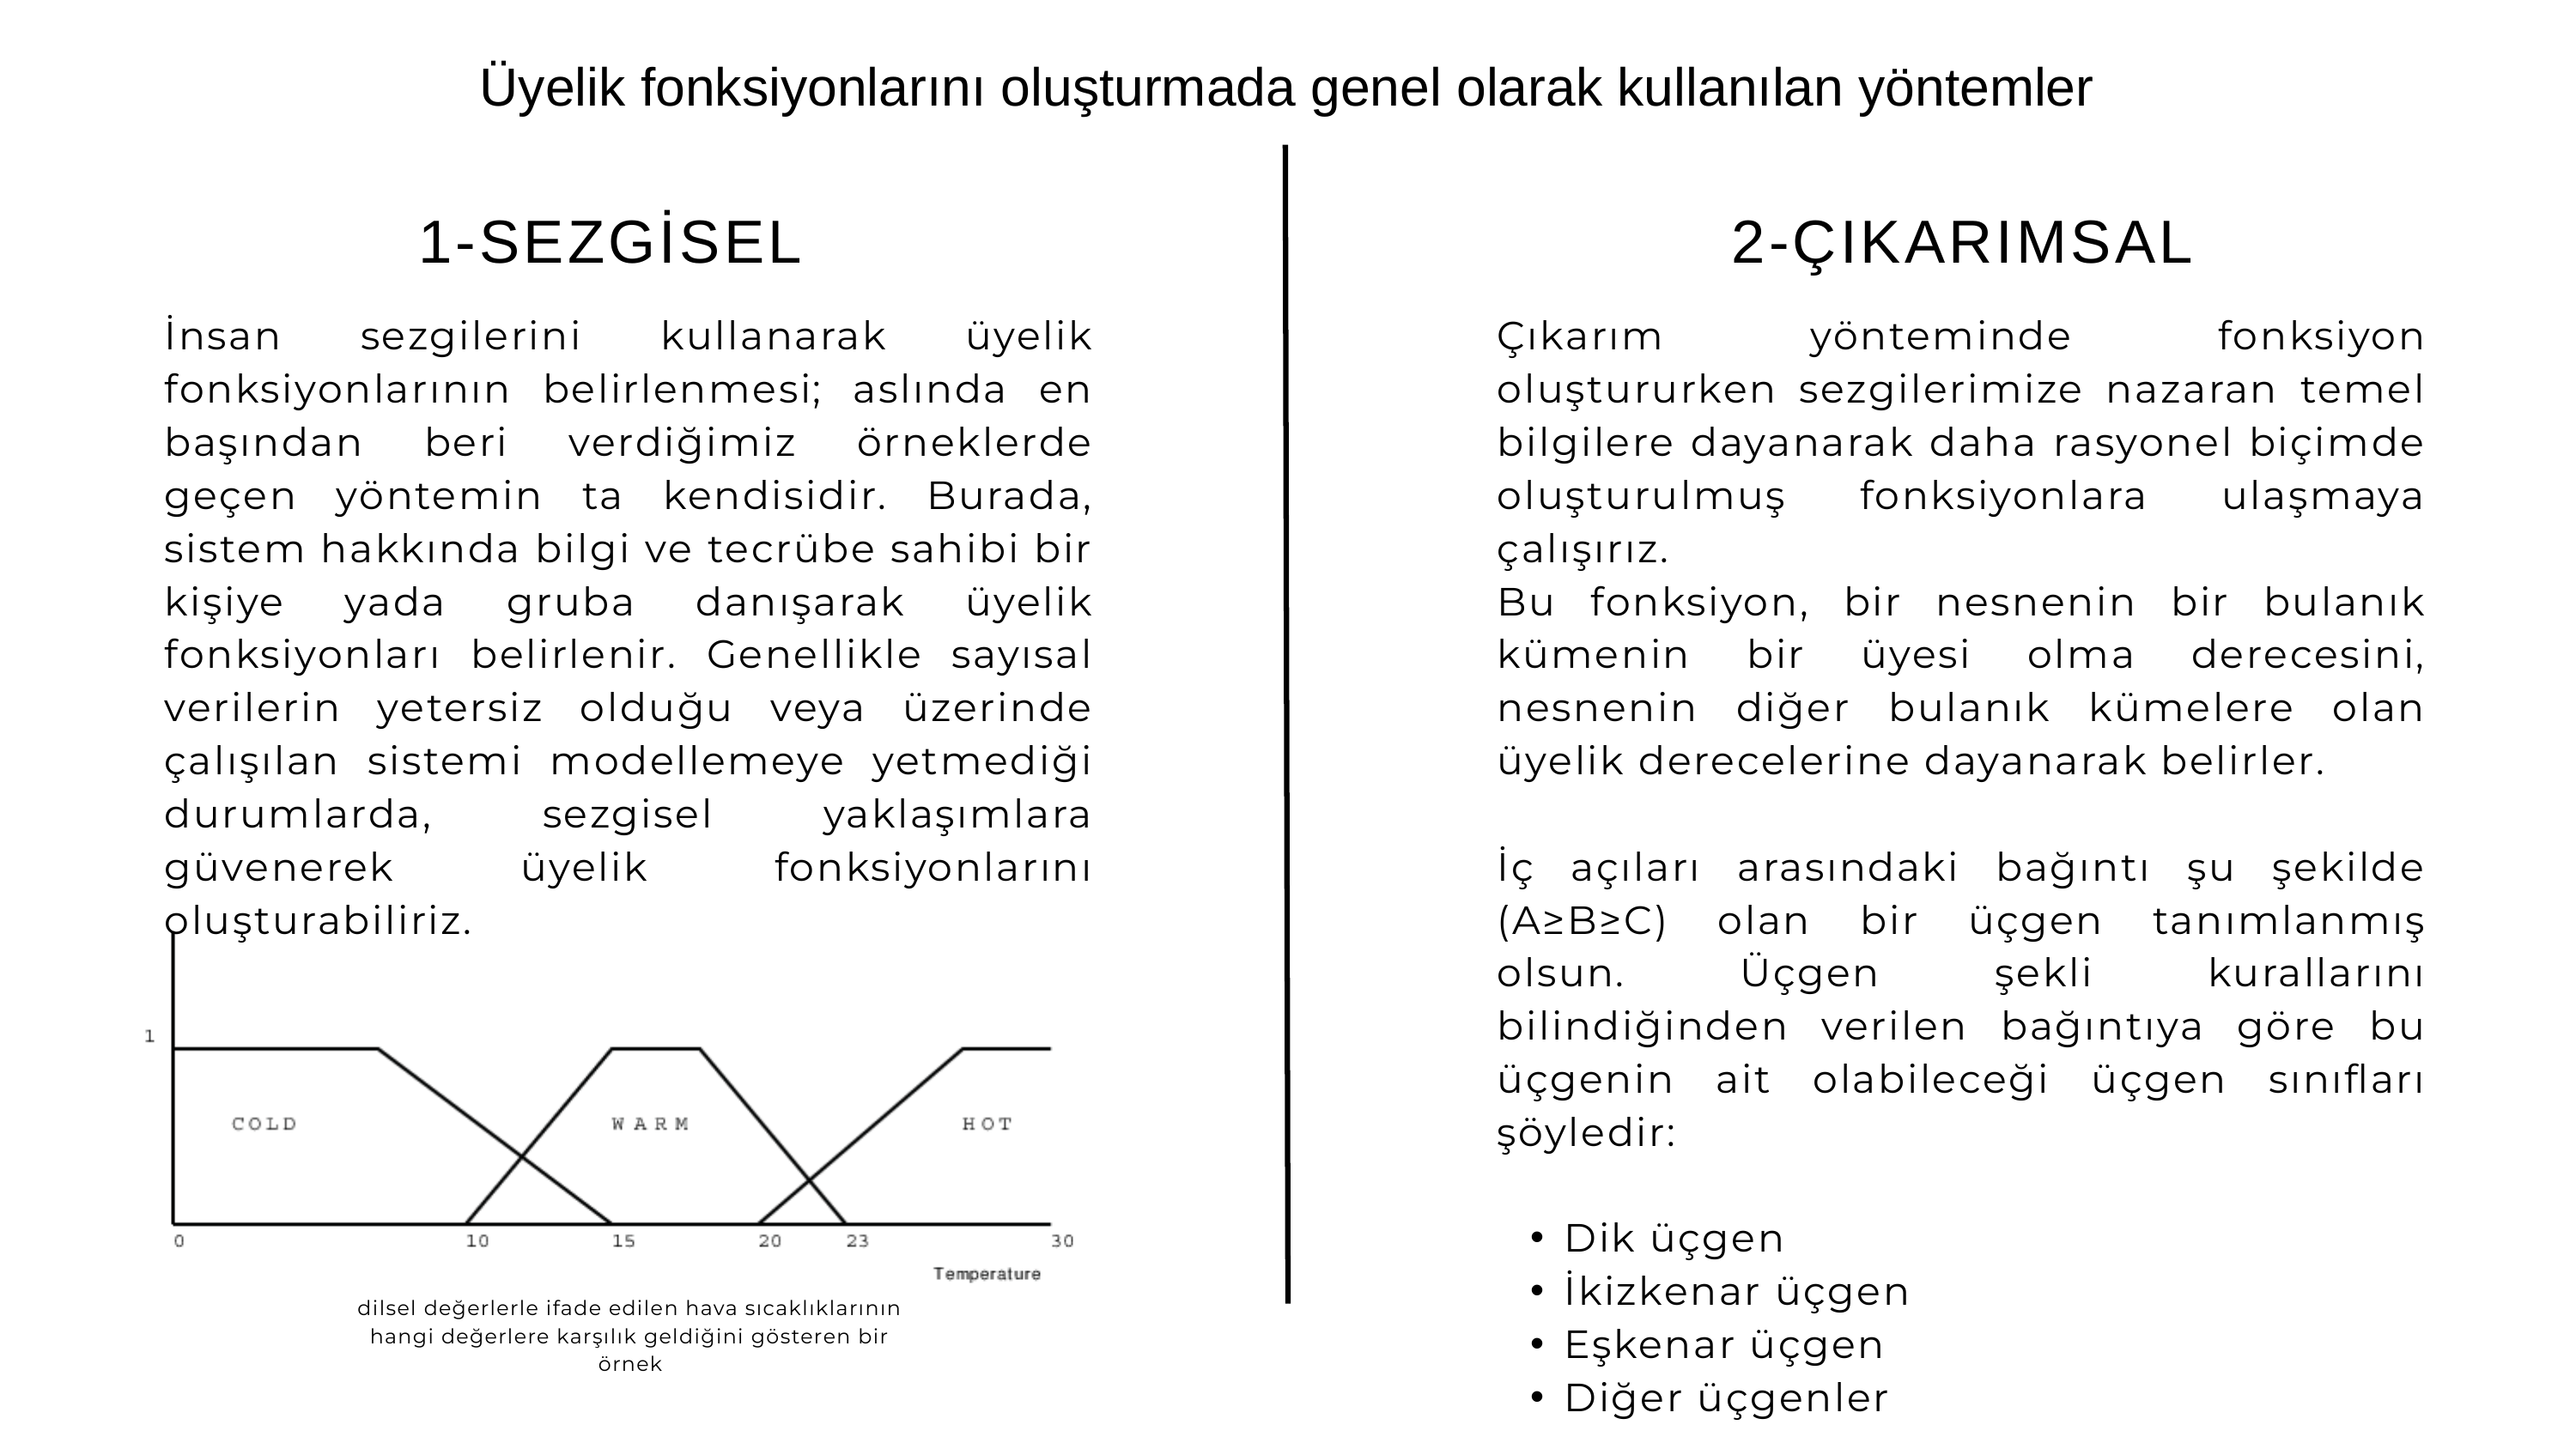

Üyelik fonksiyonlarını oluşturmada genel olarak kullanılan yöntemler

1-SEZGİSEL
2-ÇIKARIMSAL
İnsan sezgilerini kullanarak üyelik fonksiyonlarının belirlenmesi; aslında en başından beri verdiğimiz örneklerde geçen yöntemin ta kendisidir. Burada, sistem hakkında bilgi ve tecrübe sahibi bir kişiye yada gruba danışarak üyelik fonksiyonları belirlenir. Genellikle sayısal verilerin yetersiz olduğu veya üzerinde çalışılan sistemi modellemeye yetmediği durumlarda, sezgisel yaklaşımlara güvenerek üyelik fonksiyonlarını oluşturabiliriz.
Çıkarım yönteminde fonksiyon oluştururken sezgilerimize nazaran temel bilgilere dayanarak daha rasyonel biçimde oluşturulmuş fonksiyonlara ulaşmaya çalışırız.
Bu fonksiyon, bir nesnenin bir bulanık kümenin bir üyesi olma derecesini, nesnenin diğer bulanık kümelere olan üyelik derecelerine dayanarak belirler.

İç açıları arasındaki bağıntı şu şekilde (A≥B≥C) olan bir üçgen tanımlanmış olsun. Üçgen şekli kurallarını bilindiğinden verilen bağıntıya göre bu üçgenin ait olabileceği üçgen sınıfları şöyledir:

Dik üçgen
İkizkenar üçgen
Eşkenar üçgen
Diğer üçgenler

dilsel değerlerle ifade edilen hava sıcaklıklarının hangi değerlere karşılık geldiğini gösteren bir örnek